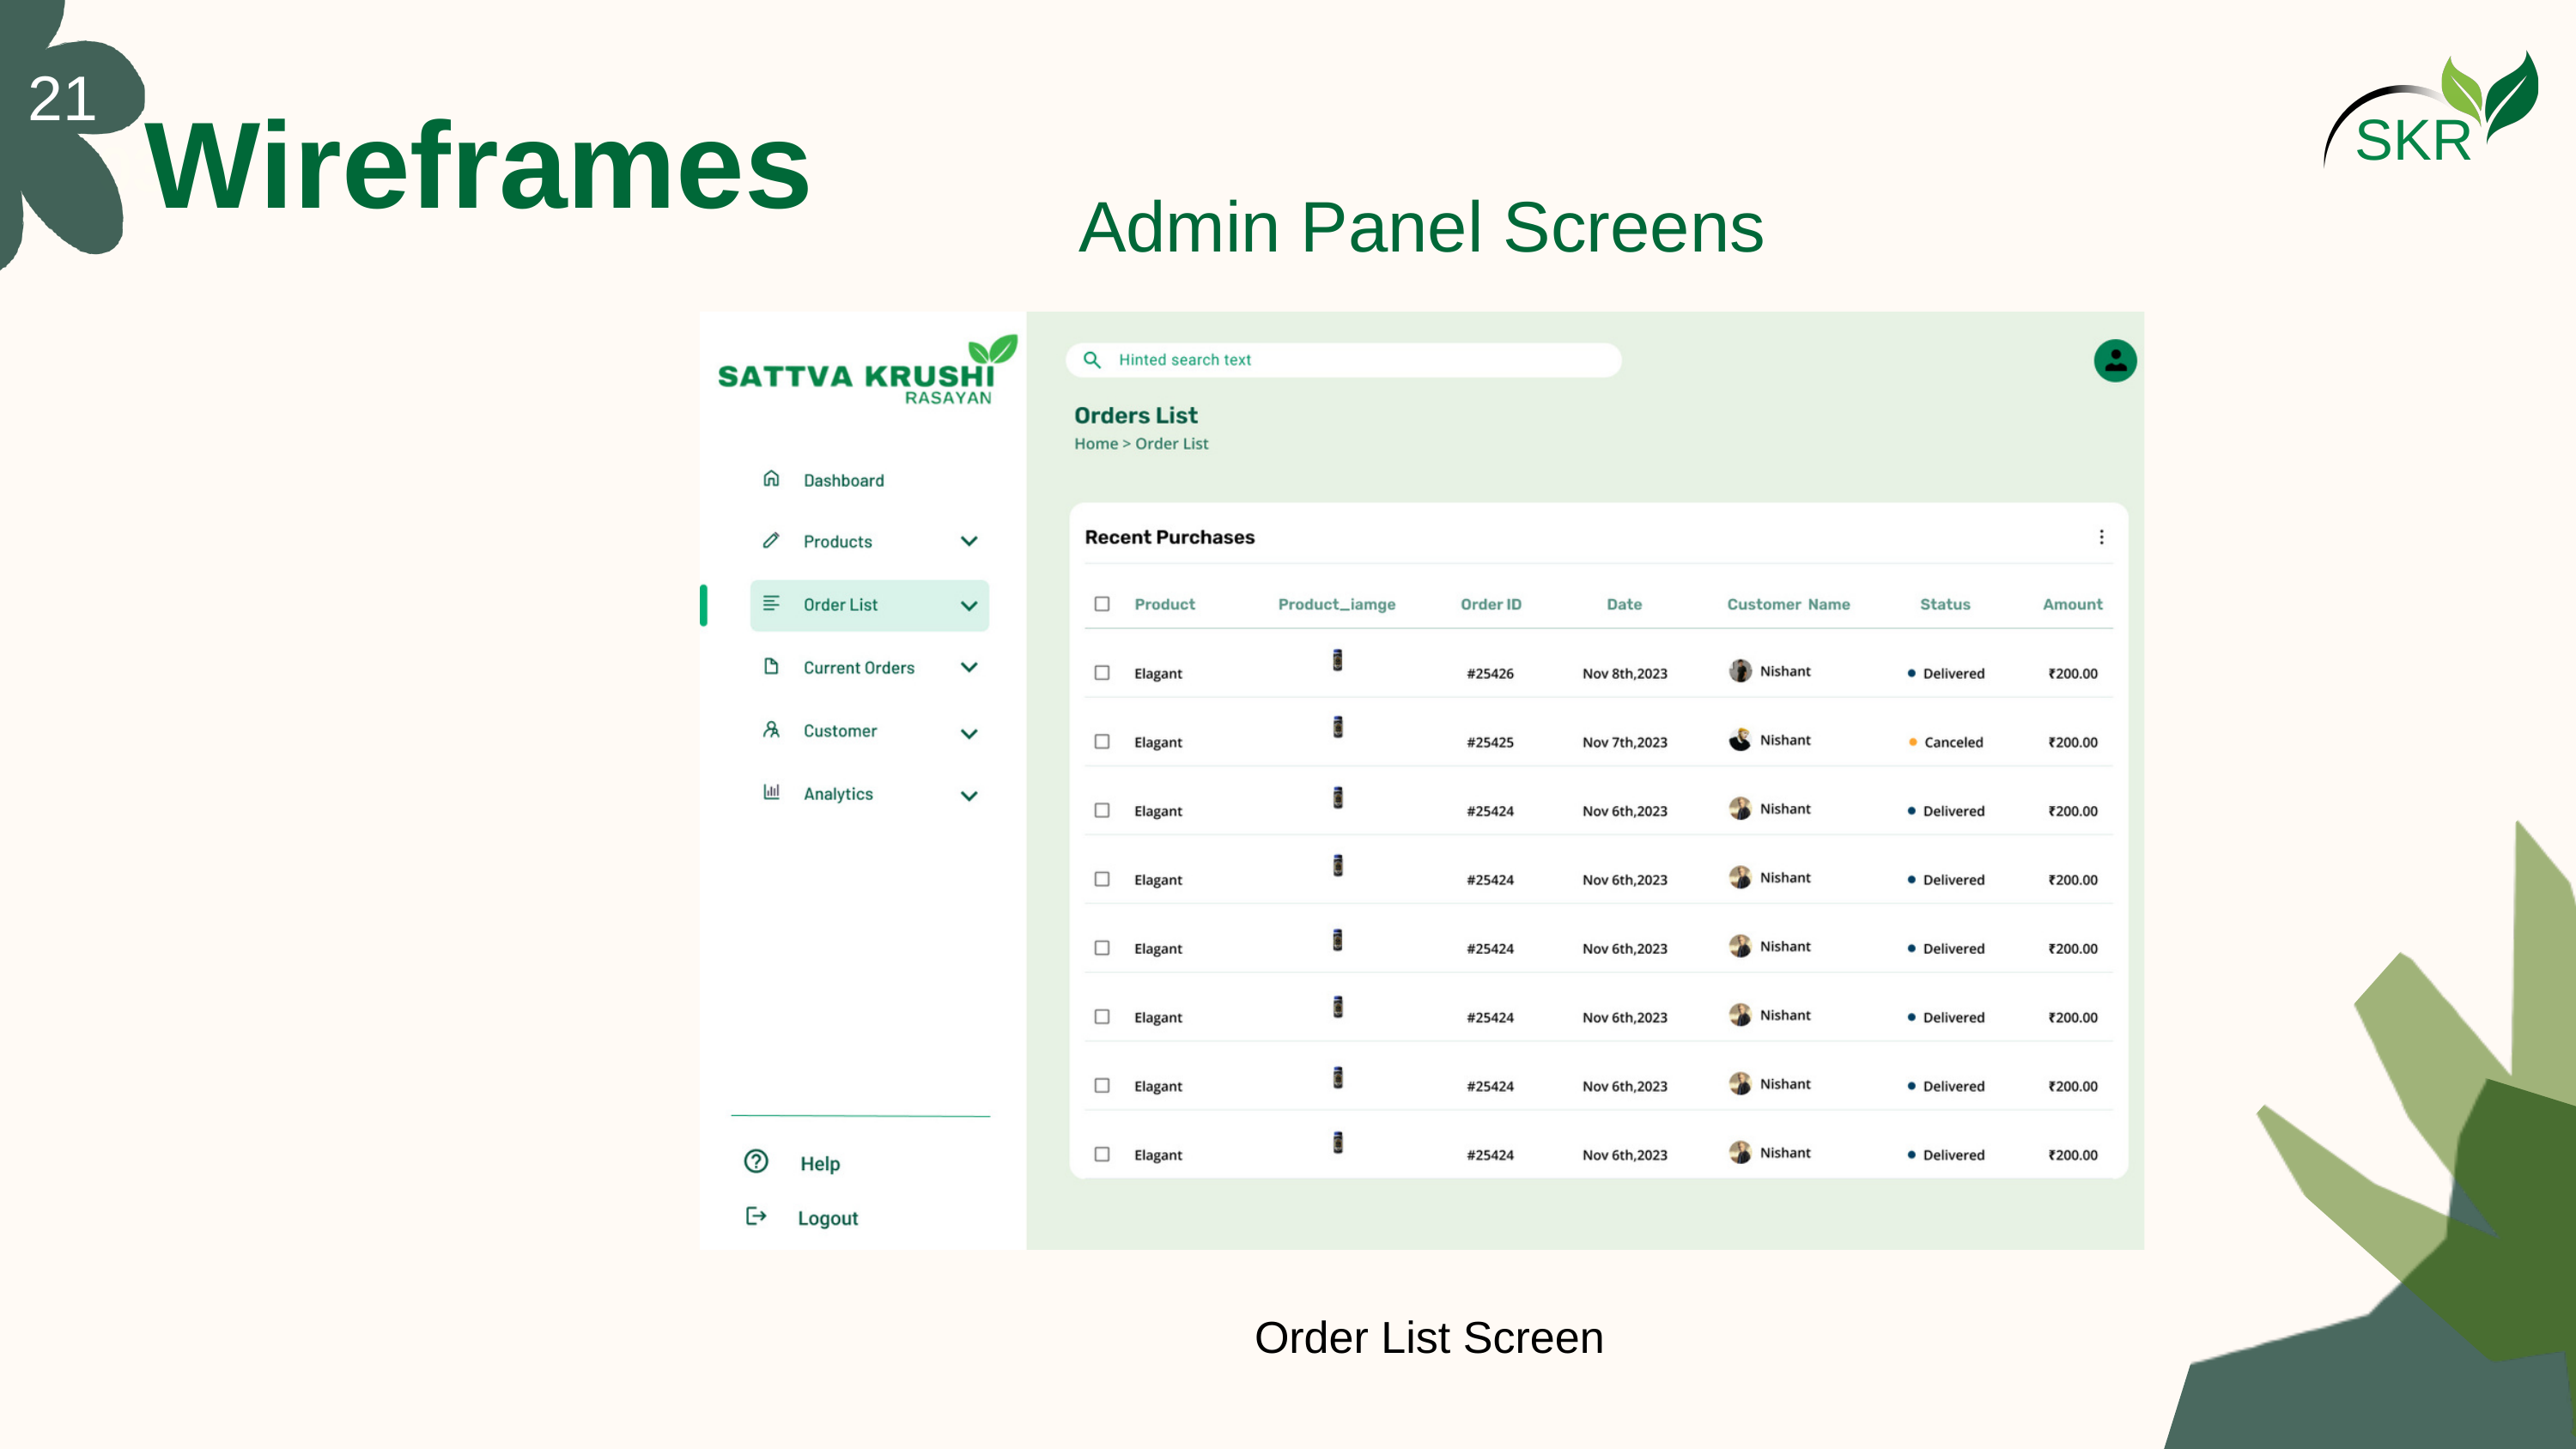

21

SKR
03
Wireframes
Admin Panel Screens

Order List Screen